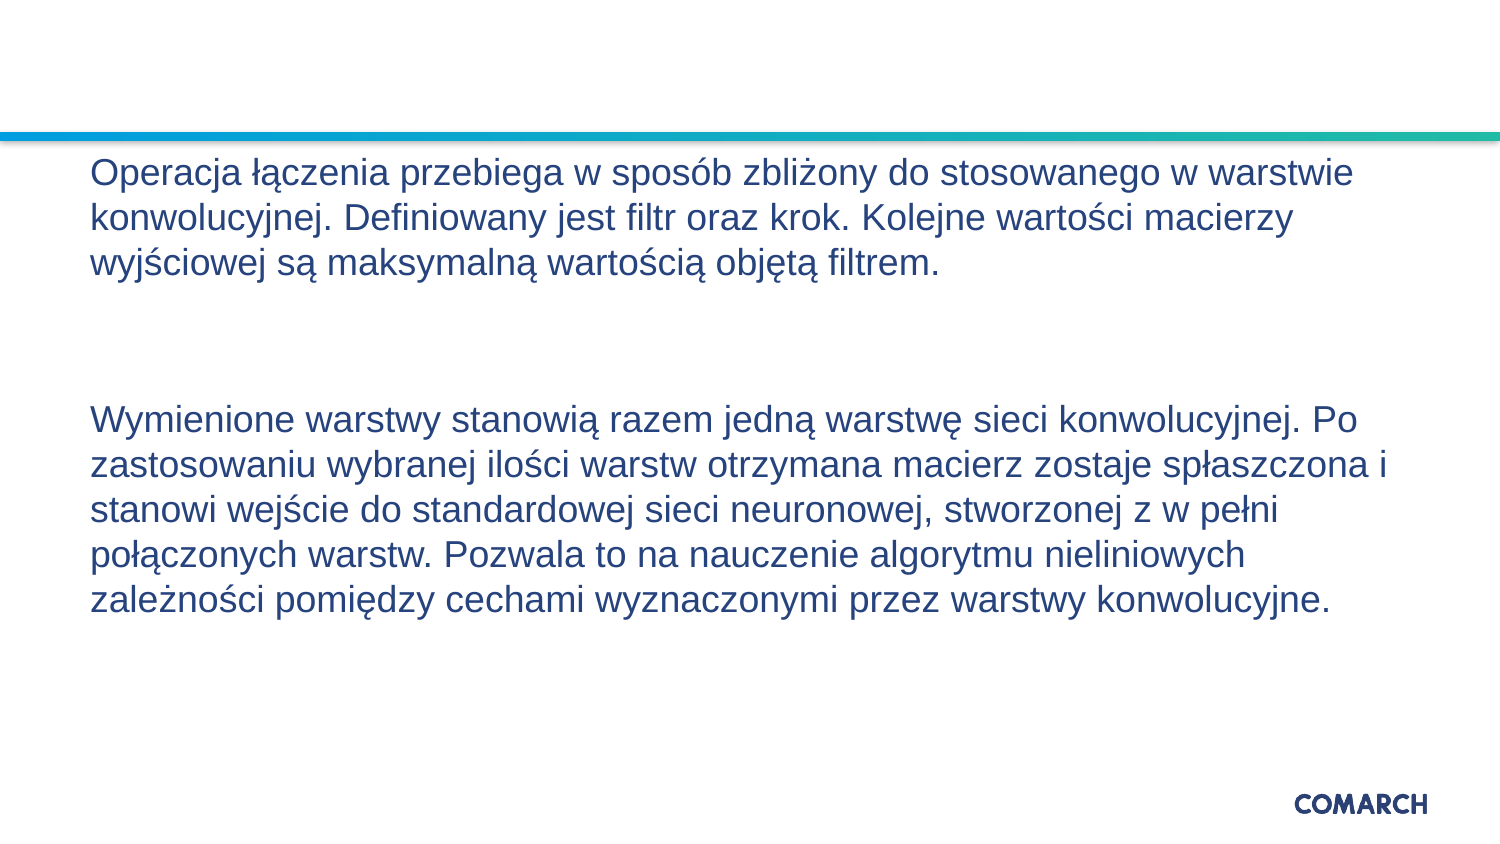

Operacja łączenia przebiega w sposób zbliżony do stosowanego w warstwie konwolucyjnej. Definiowany jest filtr oraz krok. Kolejne wartości macierzy wyjściowej są maksymalną wartością objętą filtrem.

Wymienione warstwy stanowią razem jedną warstwę sieci konwolucyjnej. Po zastosowaniu wybranej ilości warstw otrzymana macierz zostaje spłaszczona i stanowi wejście do standardowej sieci neuronowej, stworzonej z w pełni połączonych warstw. Pozwala to na nauczenie algorytmu nieliniowych zależności pomiędzy cechami wyznaczonymi przez warstwy konwolucyjne.